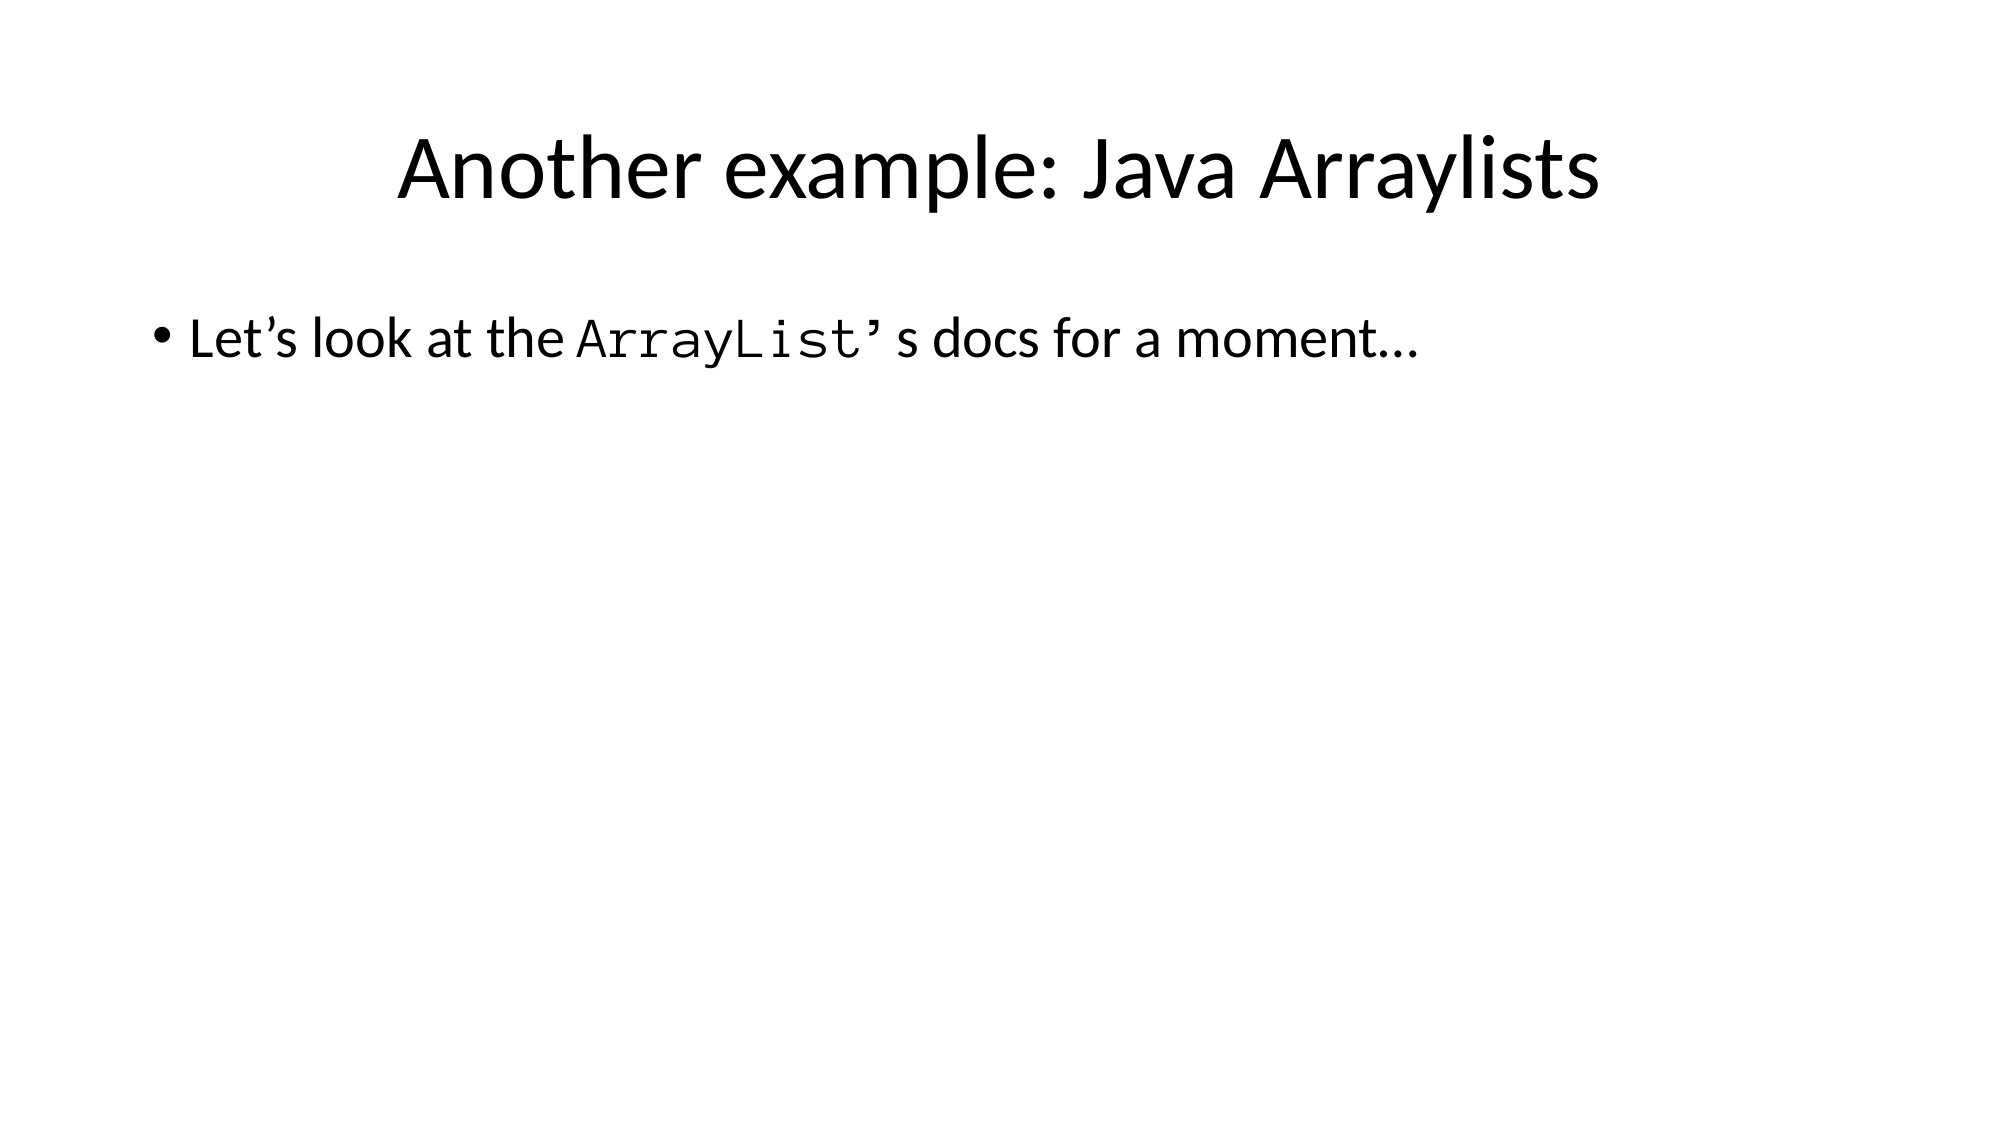

# Another example: Java Arraylists
Let’s look at the ArrayList’s docs for a moment…